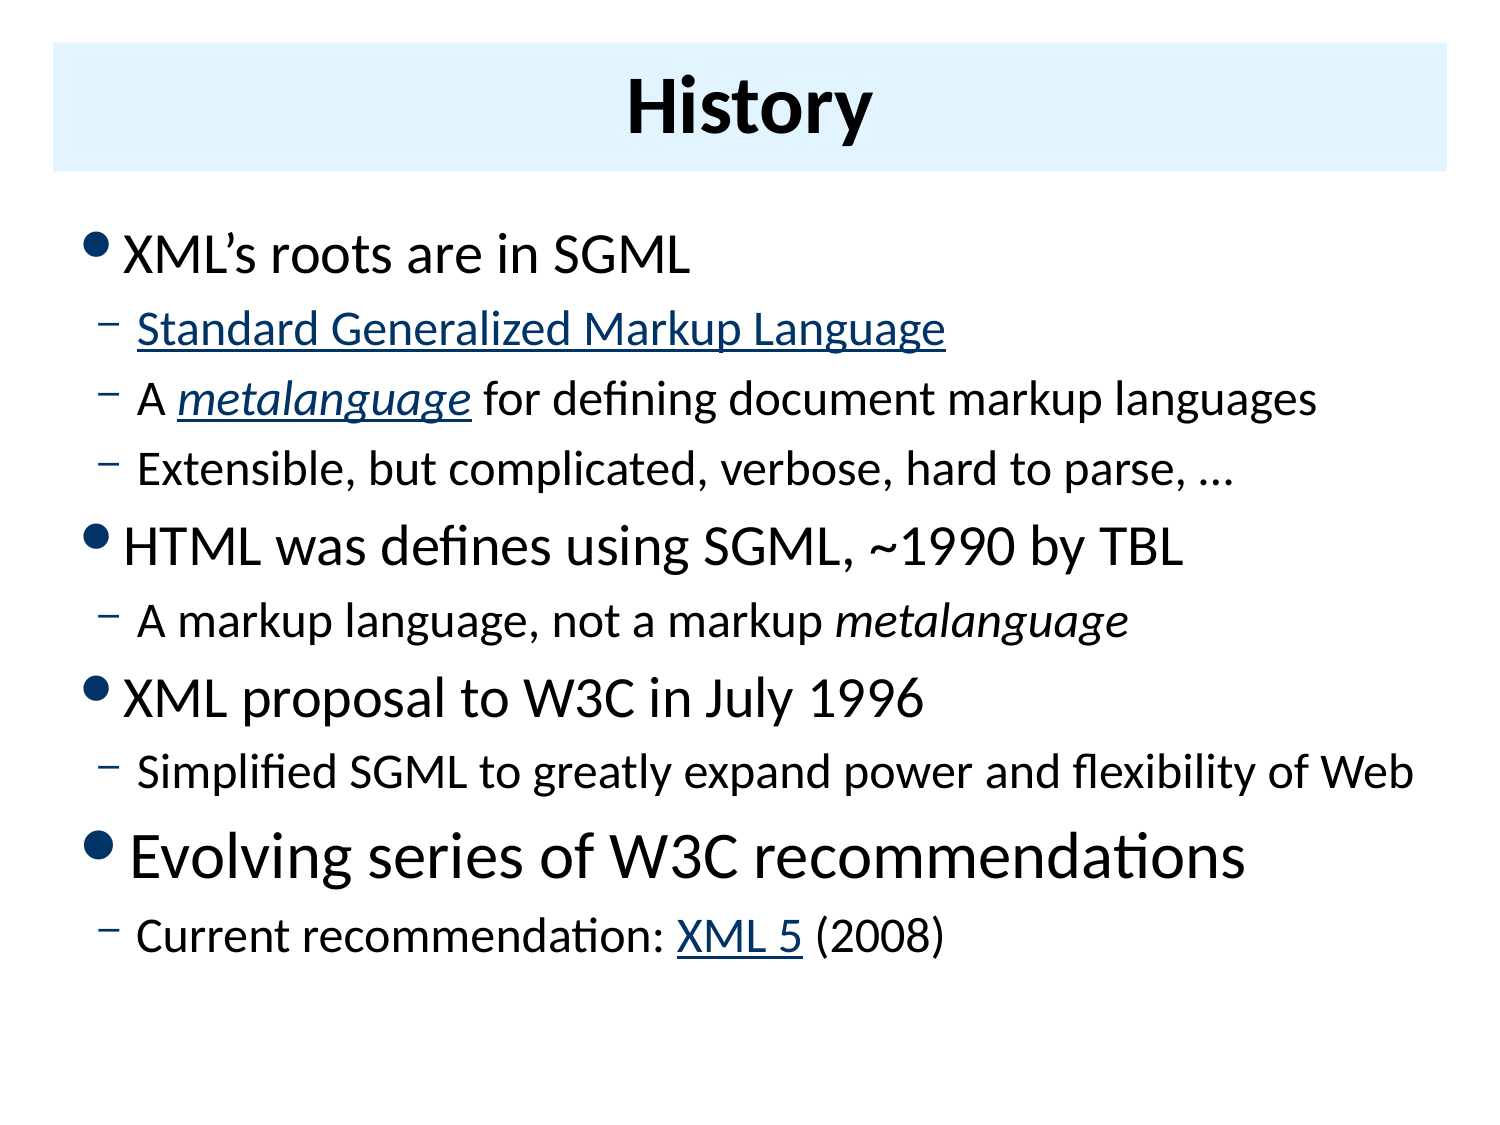

# History
XML’s roots are in SGML
Standard Generalized Markup Language
A metalanguage for defining document markup languages
Extensible, but complicated, verbose, hard to parse, …
HTML was defines using SGML, ~1990 by TBL
A markup language, not a markup metalanguage
XML proposal to W3C in July 1996
Simplified SGML to greatly expand power and flexibility of Web
Evolving series of W3C recommendations
Current recommendation: XML 5 (2008)